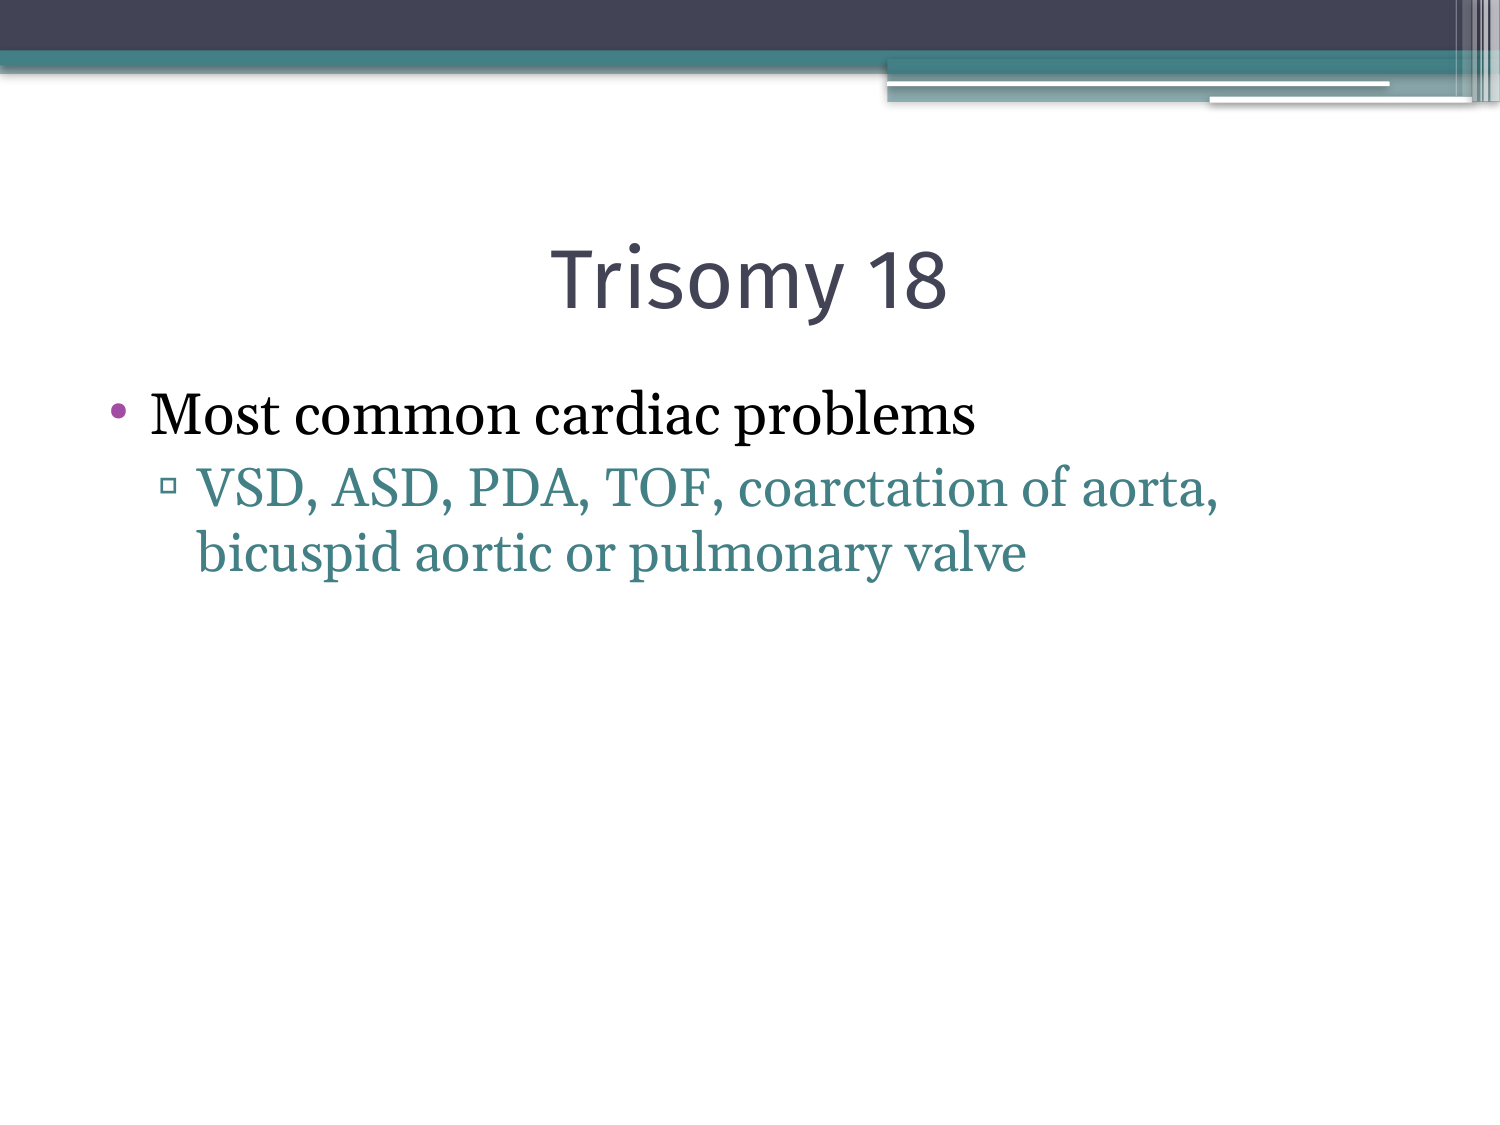

# Trisomy 18
Most common cardiac problems
VSD, ASD, PDA, TOF, coarctation of aorta, bicuspid aortic or pulmonary valve